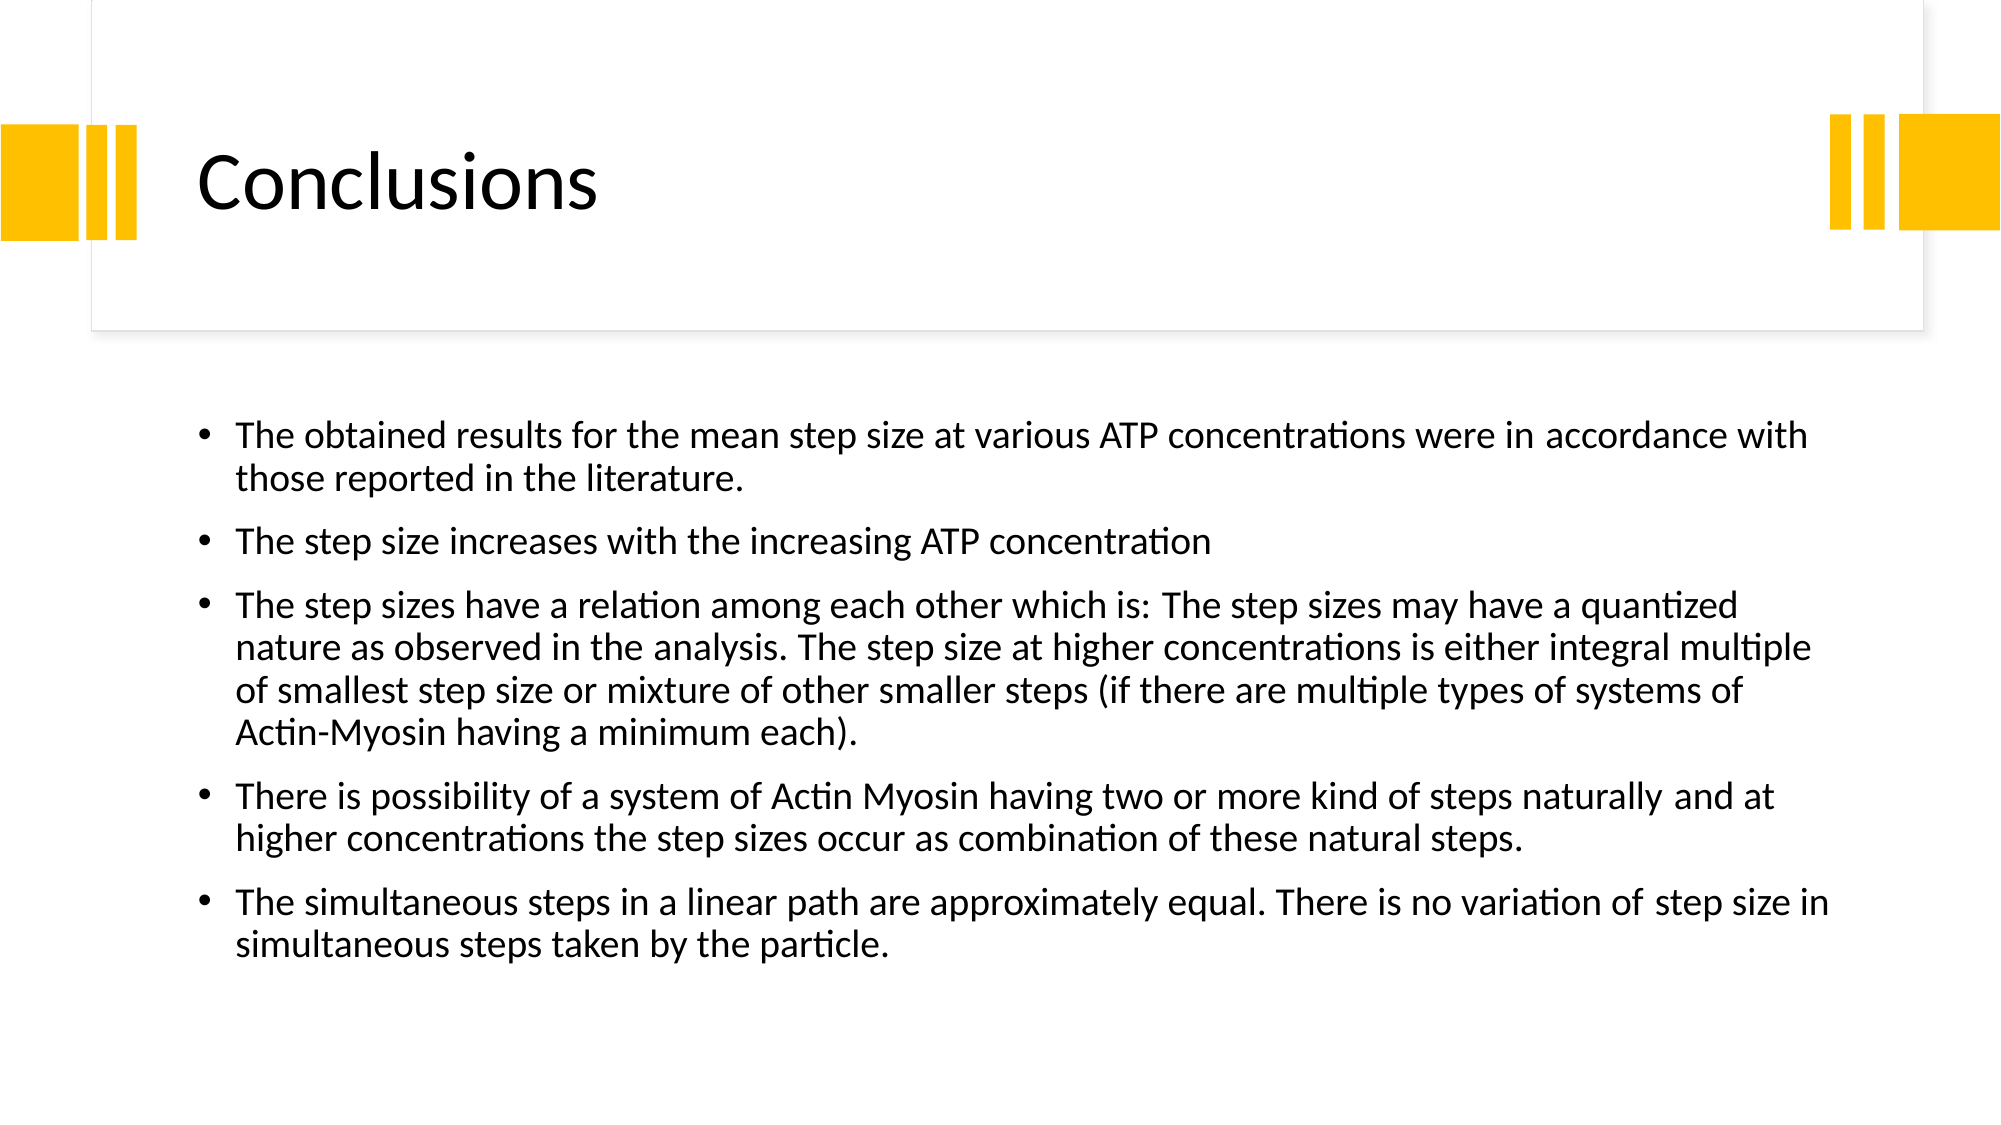

# Conclusions

The obtained results for the mean step size at various ATP concentrations were in accordance with those reported in the literature.
The step size increases with the increasing ATP concentration
The step sizes have a relation among each other which is: The step sizes may have a quantized nature as observed in the analysis. The step size at higher concentrations is either integral multiple of smallest step size or mixture of other smaller steps (if there are multiple types of systems of Actin-Myosin having a minimum each).
There is possibility of a system of Actin Myosin having two or more kind of steps naturally and at higher concentrations the step sizes occur as combination of these natural steps.
The simultaneous steps in a linear path are approximately equal. There is no variation of step size in simultaneous steps taken by the particle.